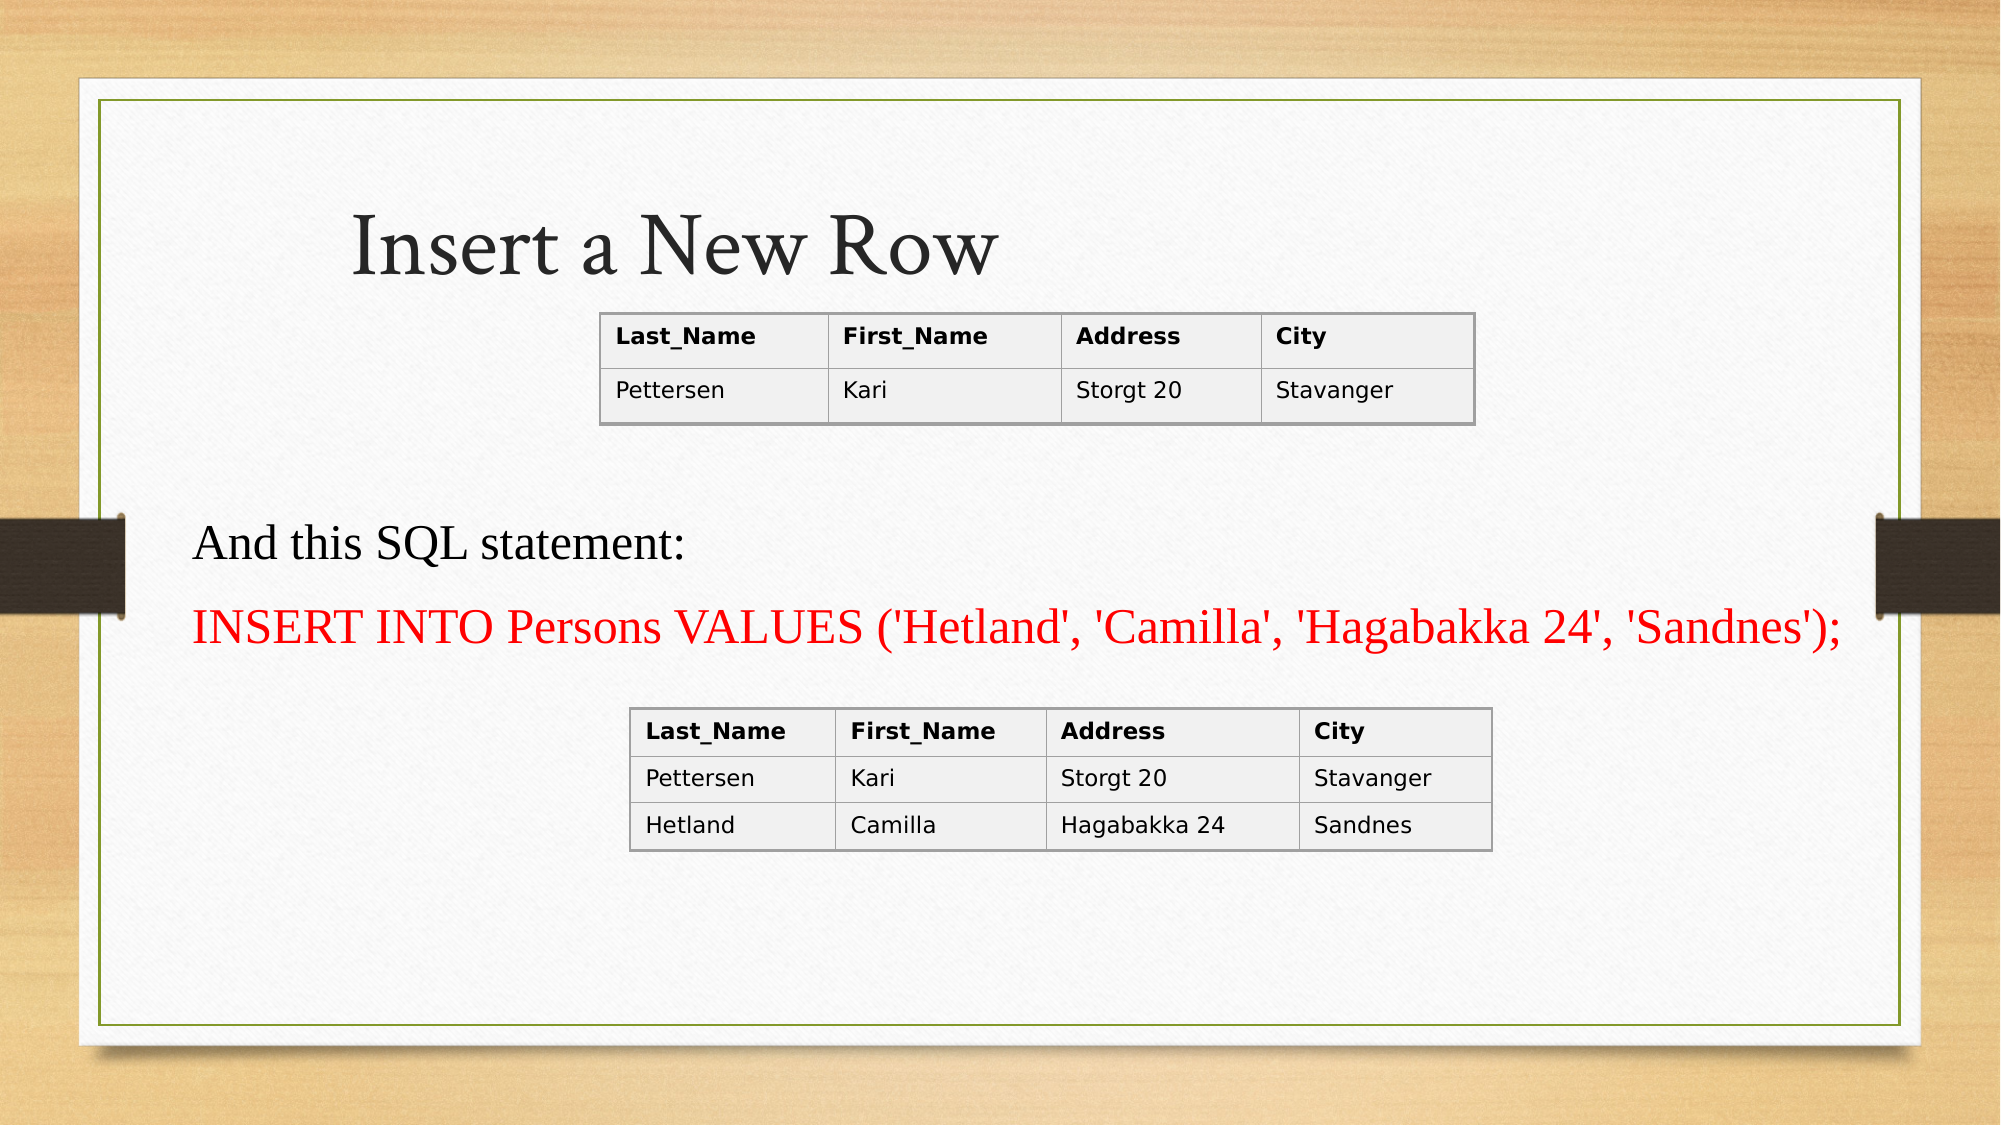

Insert a New Row

Last_Name

First_Name

Address

City

Pettersen

Kari

Storgt 20

Stavanger

And this SQL statement:
INSERT INTO Persons VALUES ('Hetland', 'Camilla', 'Hagabakka 24', 'Sandnes');

Last_Name

First_Name

Address

City

Pettersen

Kari

Storgt 20

Stavanger

Hetland

Camilla

Hagabakka 24

Sandnes